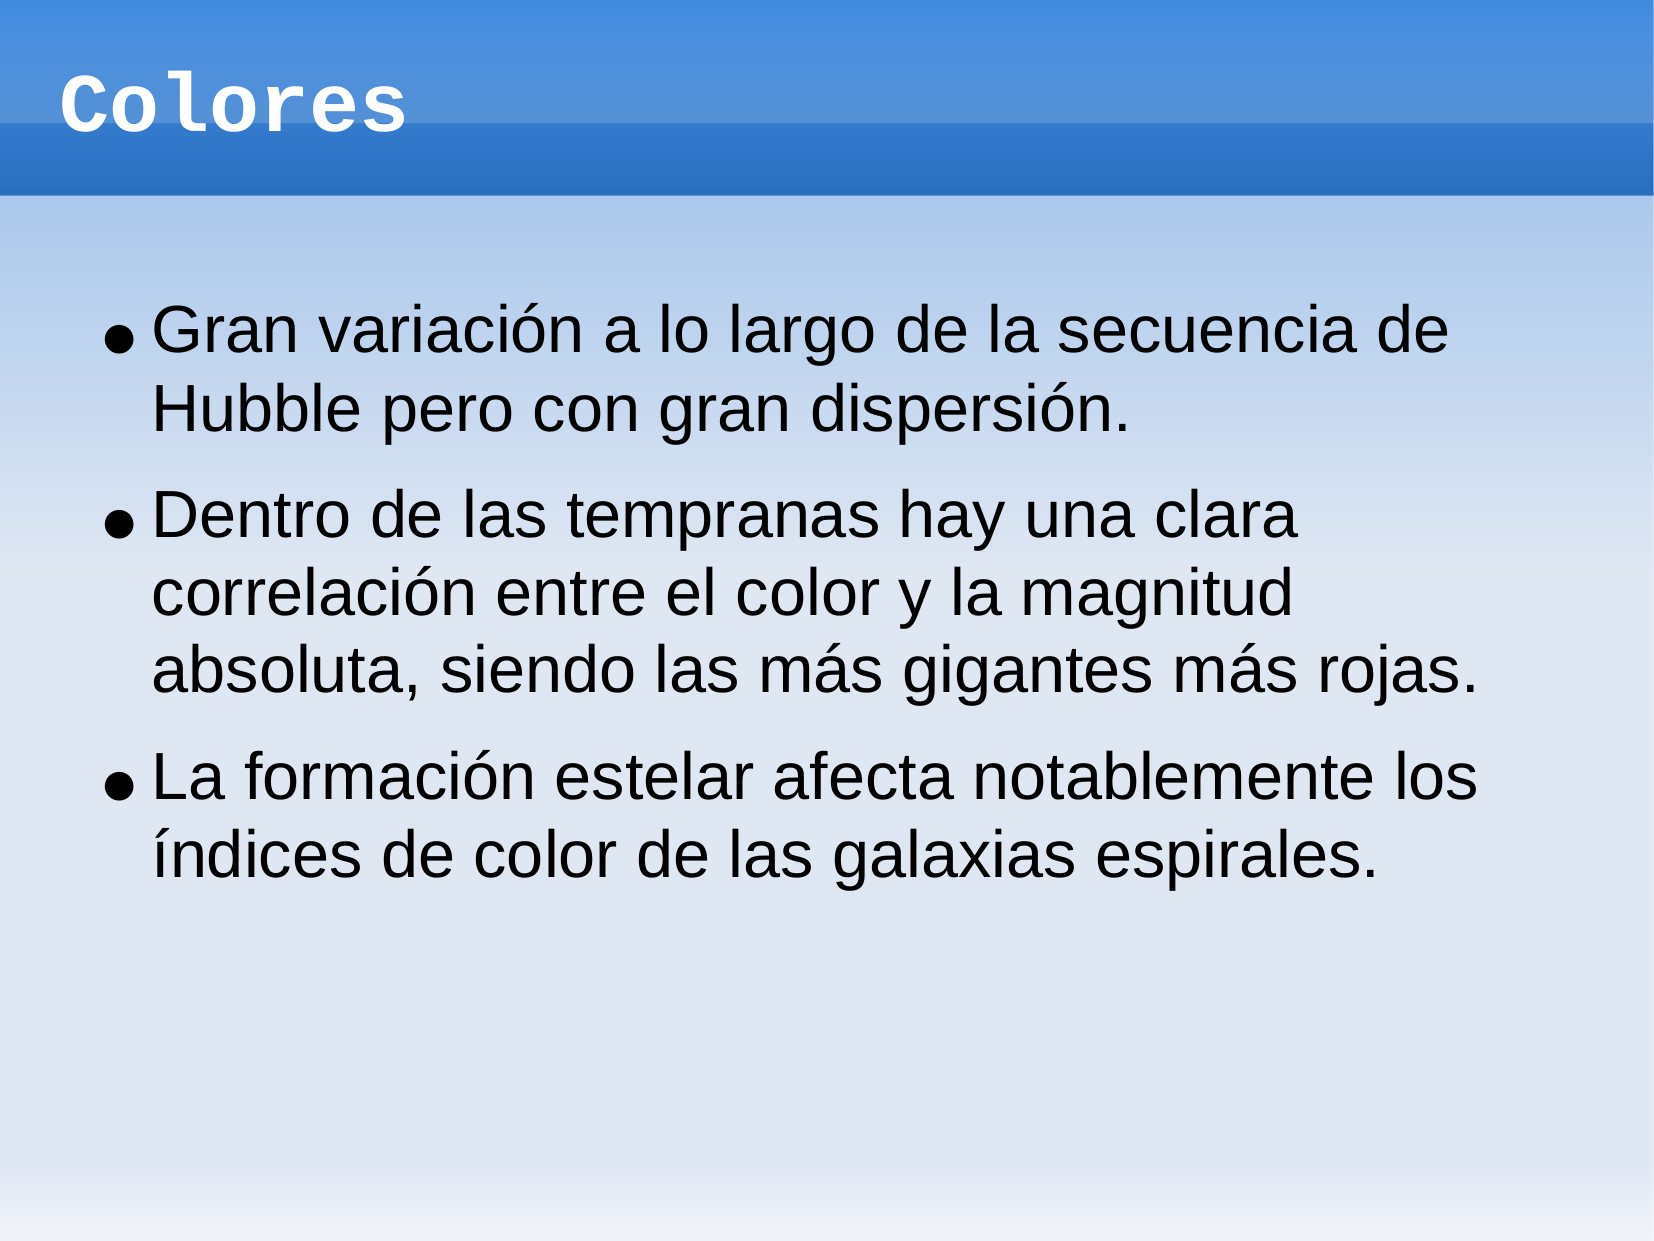

# Colores
Gran variación a lo largo de la secuencia de Hubble pero con gran dispersión.‏
Dentro de las tempranas hay una clara correlación entre el color y la magnitud absoluta, siendo las más gigantes más rojas.
La formación estelar afecta notablemente los índices de color de las galaxias espirales.